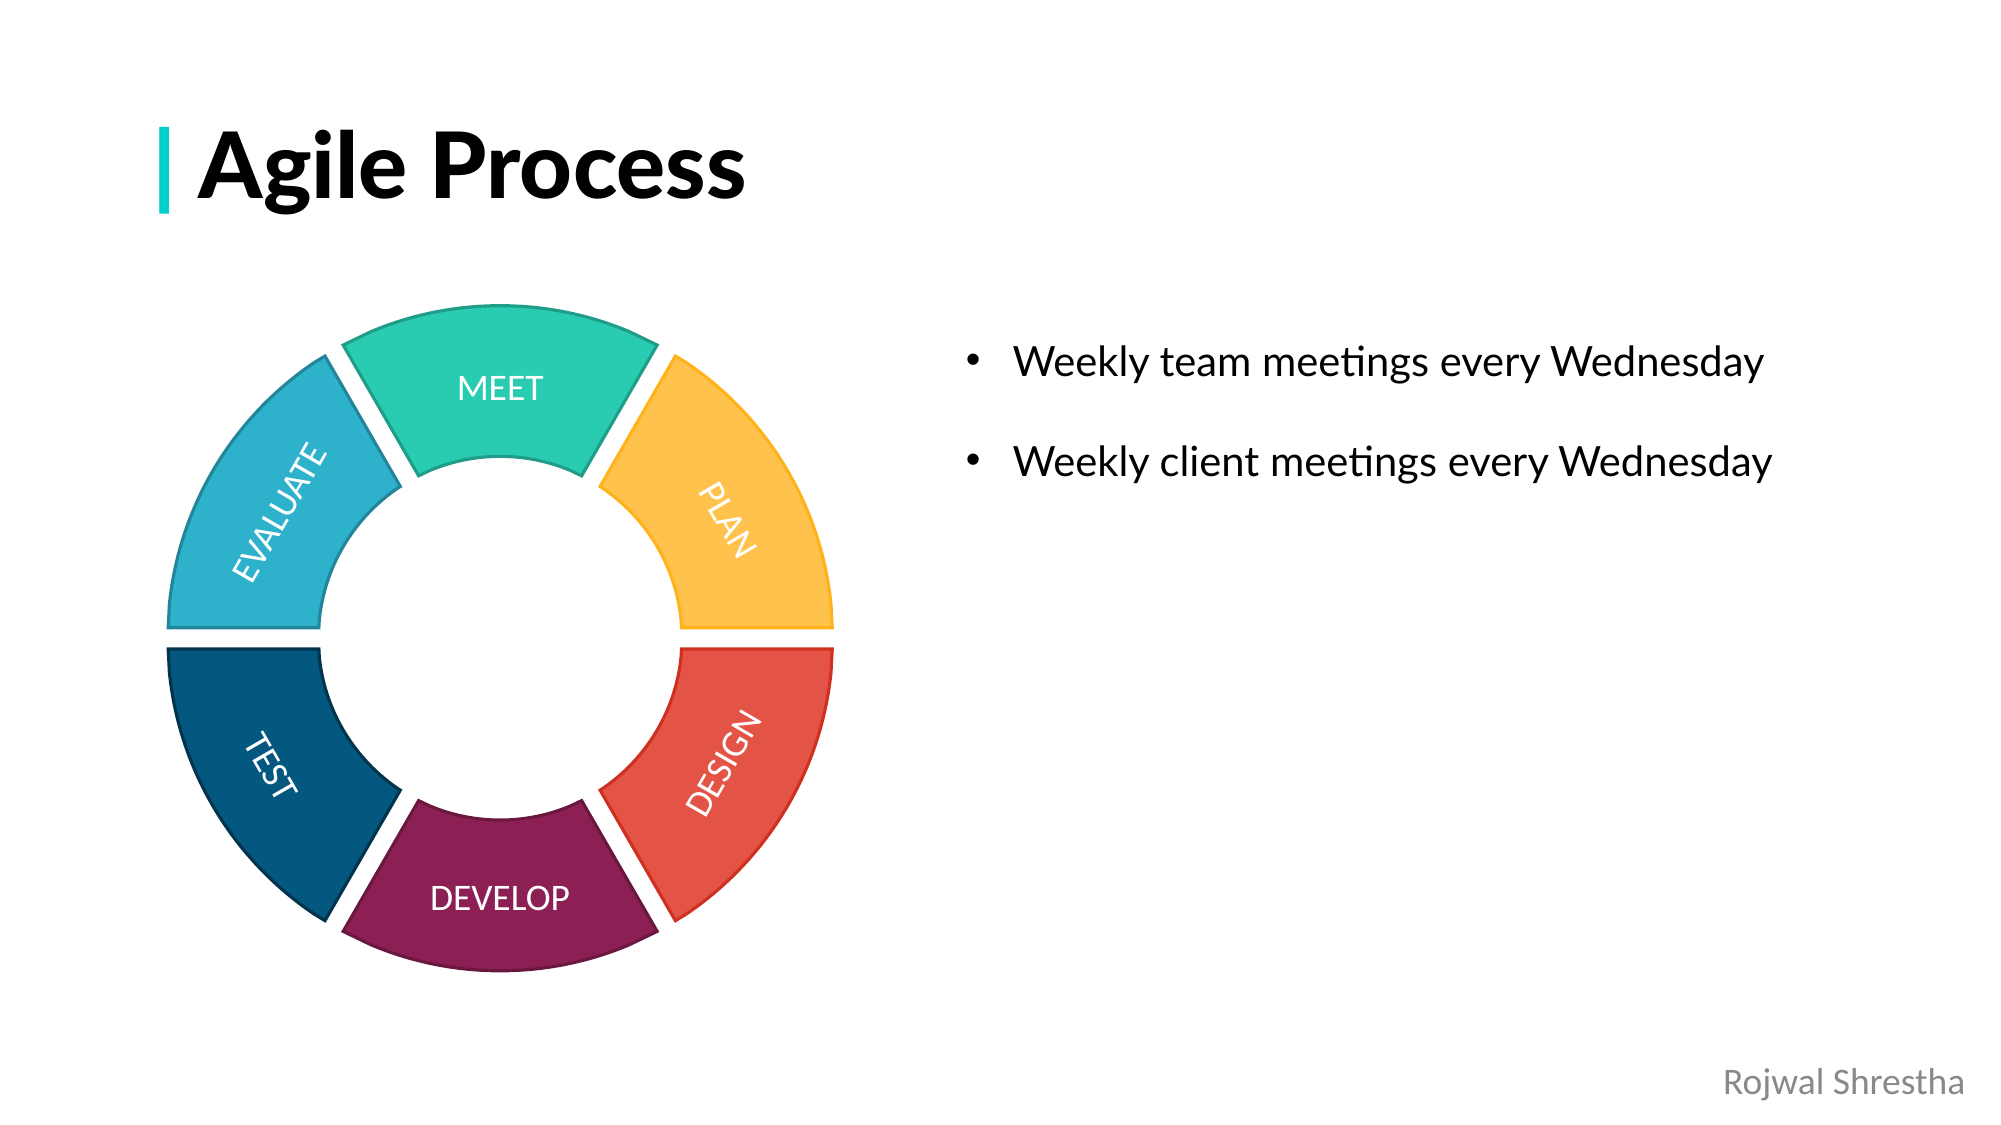

# | Agile Process
Weekly team meetings every Wednesday
Weekly client meetings every Wednesday

MEET

EVALUATE

PLAN

TEST

DESIGN

DEVELOP
Rojwal Shrestha